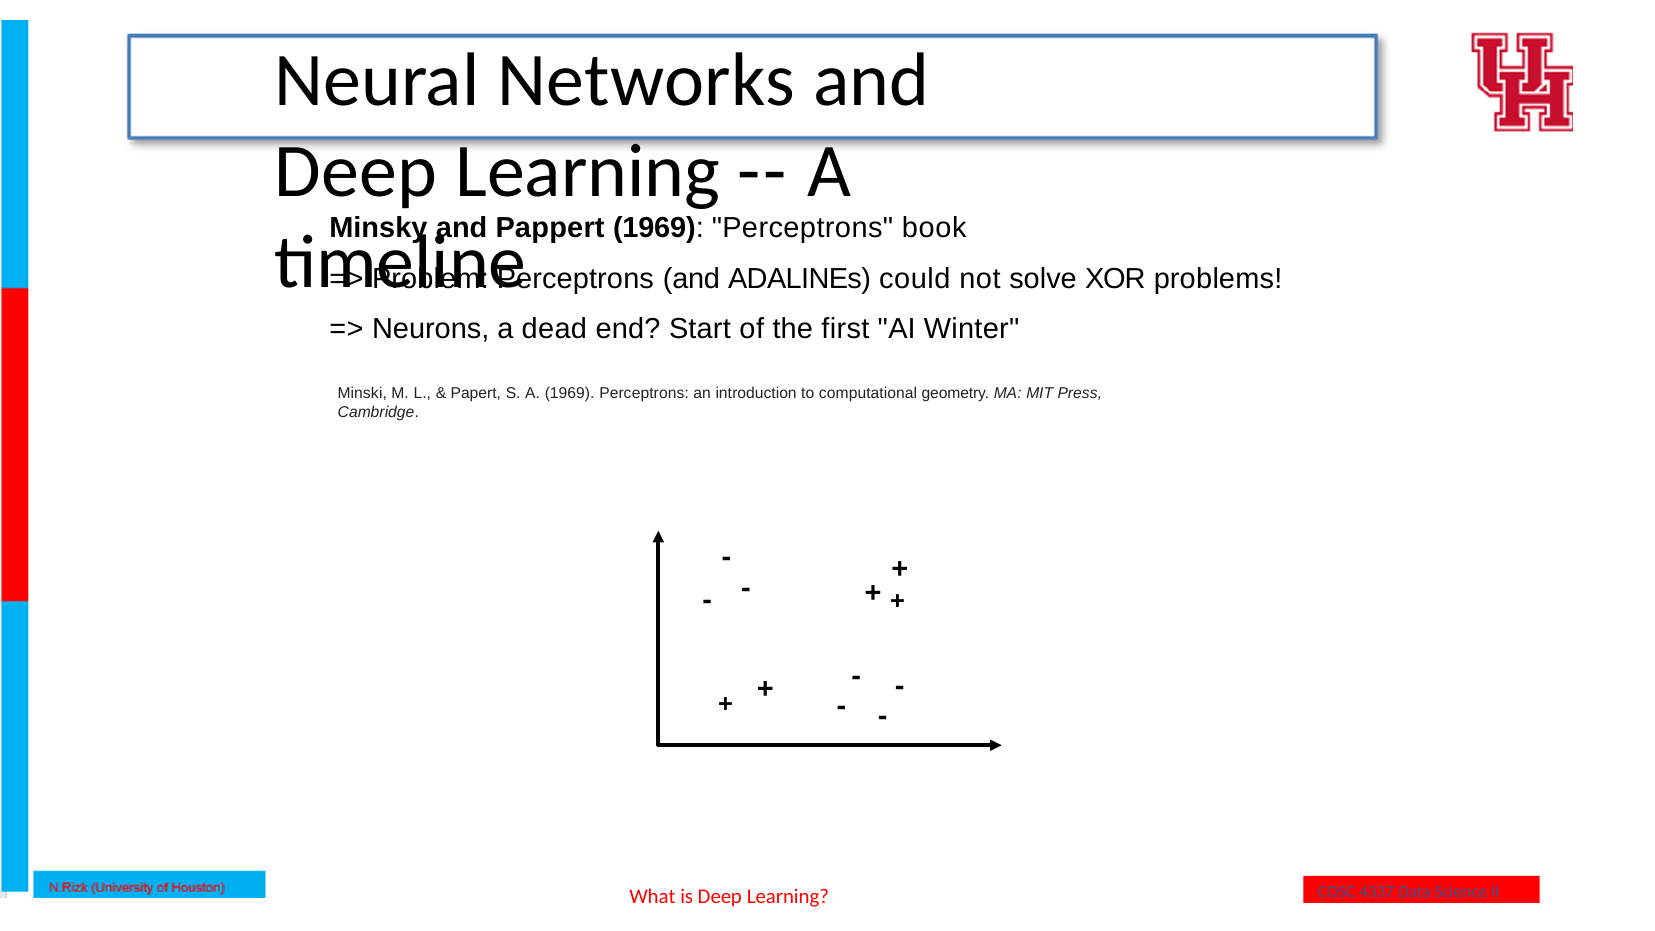

# Neural Networks and Deep Learning -- A timeline
Minsky and Pappert (1969): "Perceptrons" book
=> Problem: Perceptrons (and ADALINEs) could not solve XOR problems!
=> Neurons, a dead end? Start of the first "AI Winter"
Minski, M. L., & Papert, S. A. (1969). Perceptrons: an introduction to computational geometry. MA: MIT Press, Cambridge.

-
-
+
+ +
-
+	+
-
-
-
-
26